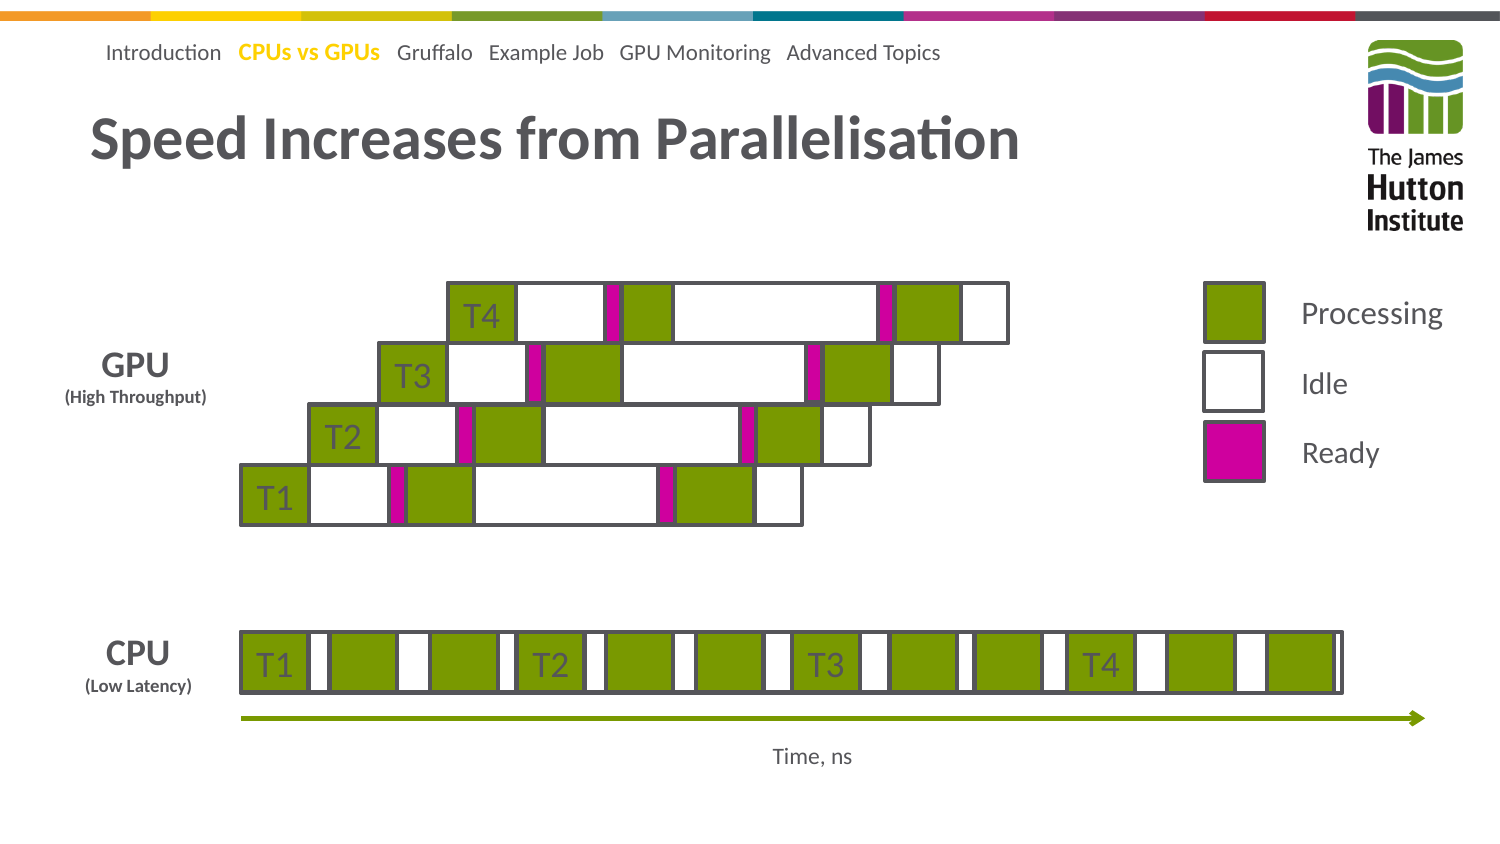

Introduction   CPUs vs GPUs   Gruffalo   Example Job   GPU Monitoring   Advanced Topics
# Speed Increases from Parallelisation
Processing

T4

GPU
(High Throughput)

T3

T2

T1

CPU
(Low Latency)
T1

T2

T3

T4

Time, ns

Idle
Ready